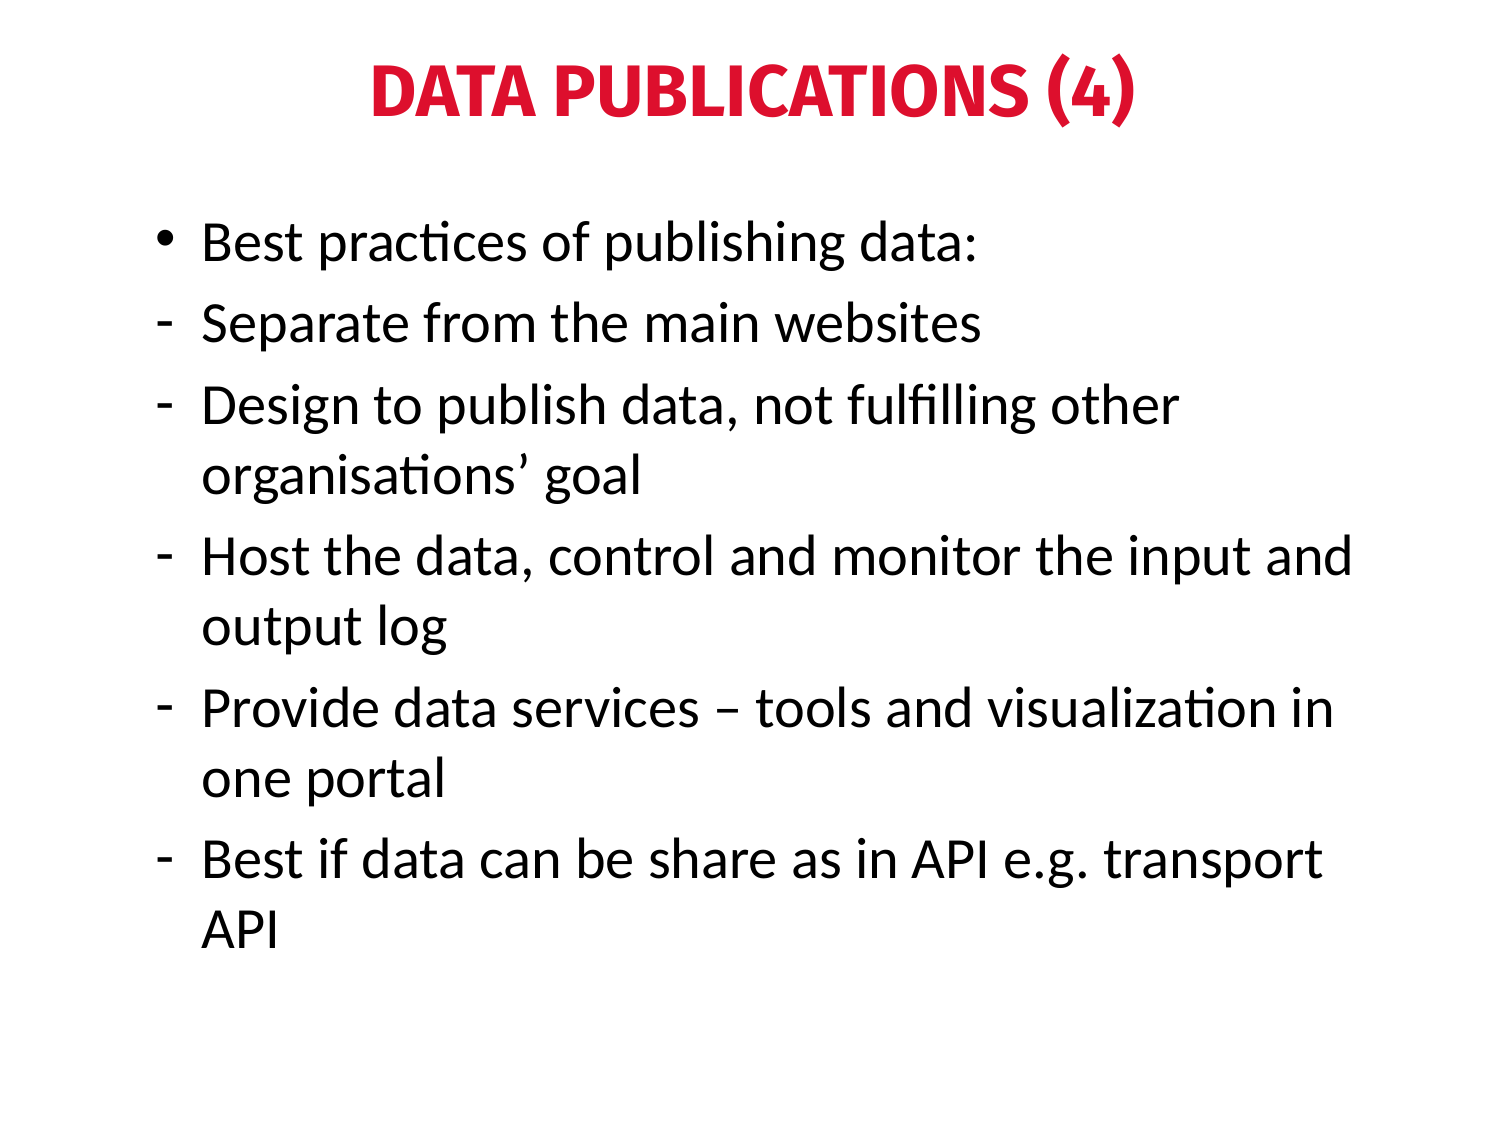

# DATA PUBLICATIONS (4)

Best practices of publishing data:
Separate from the main websites
Design to publish data, not fulfilling other organisations’ goal
Host the data, control and monitor the input and output log
Provide data services – tools and visualization in one portal
Best if data can be share as in API e.g. transport API